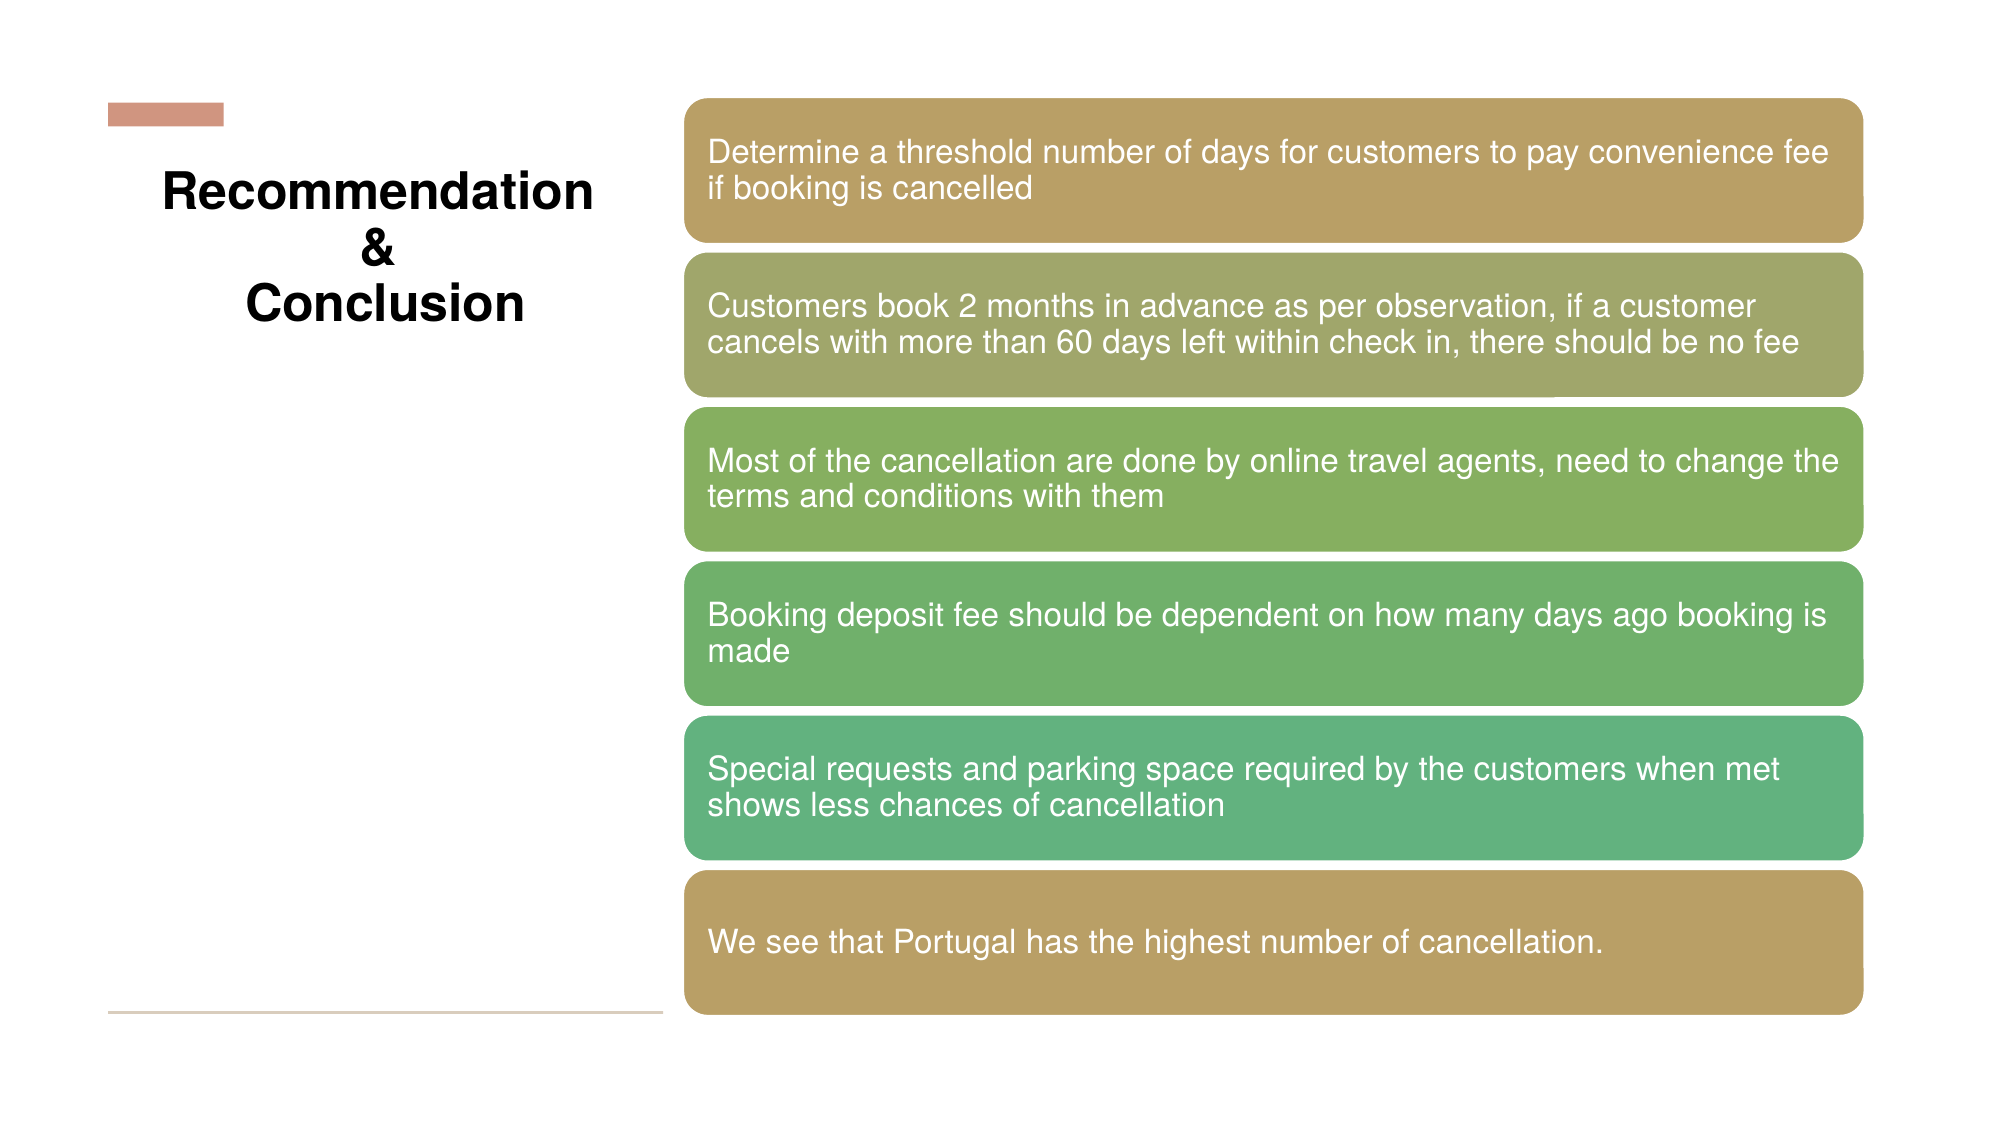

Determine a threshold number of days for customers to pay convenience fee if booking is cancelled
Customers book 2 months in advance as per observation, if a customer cancels with more than 60 days left within check in, there should be no fee
Most of the cancellation are done by online travel agents, need to change the terms and conditions with them
Booking deposit fee should be dependent on how many days ago booking is made
Special requests and parking space required by the customers when met shows less chances of cancellation
We see that Portugal has the highest number of cancellation.
# Recommendation  & Conclusion